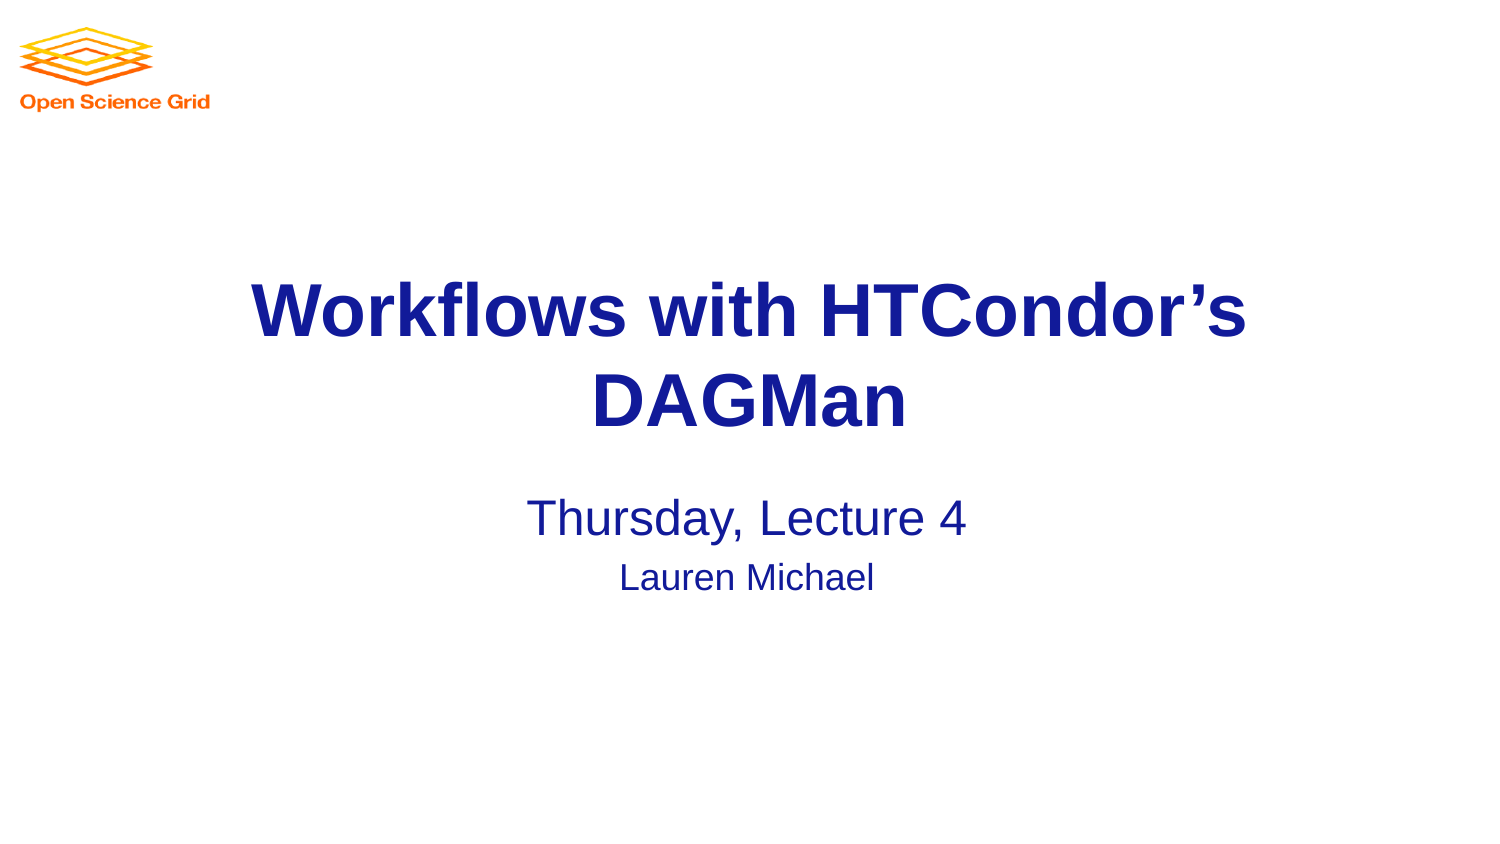

# Workflows with HTCondor’s DAGMan
Thursday, Lecture 4
Lauren Michael